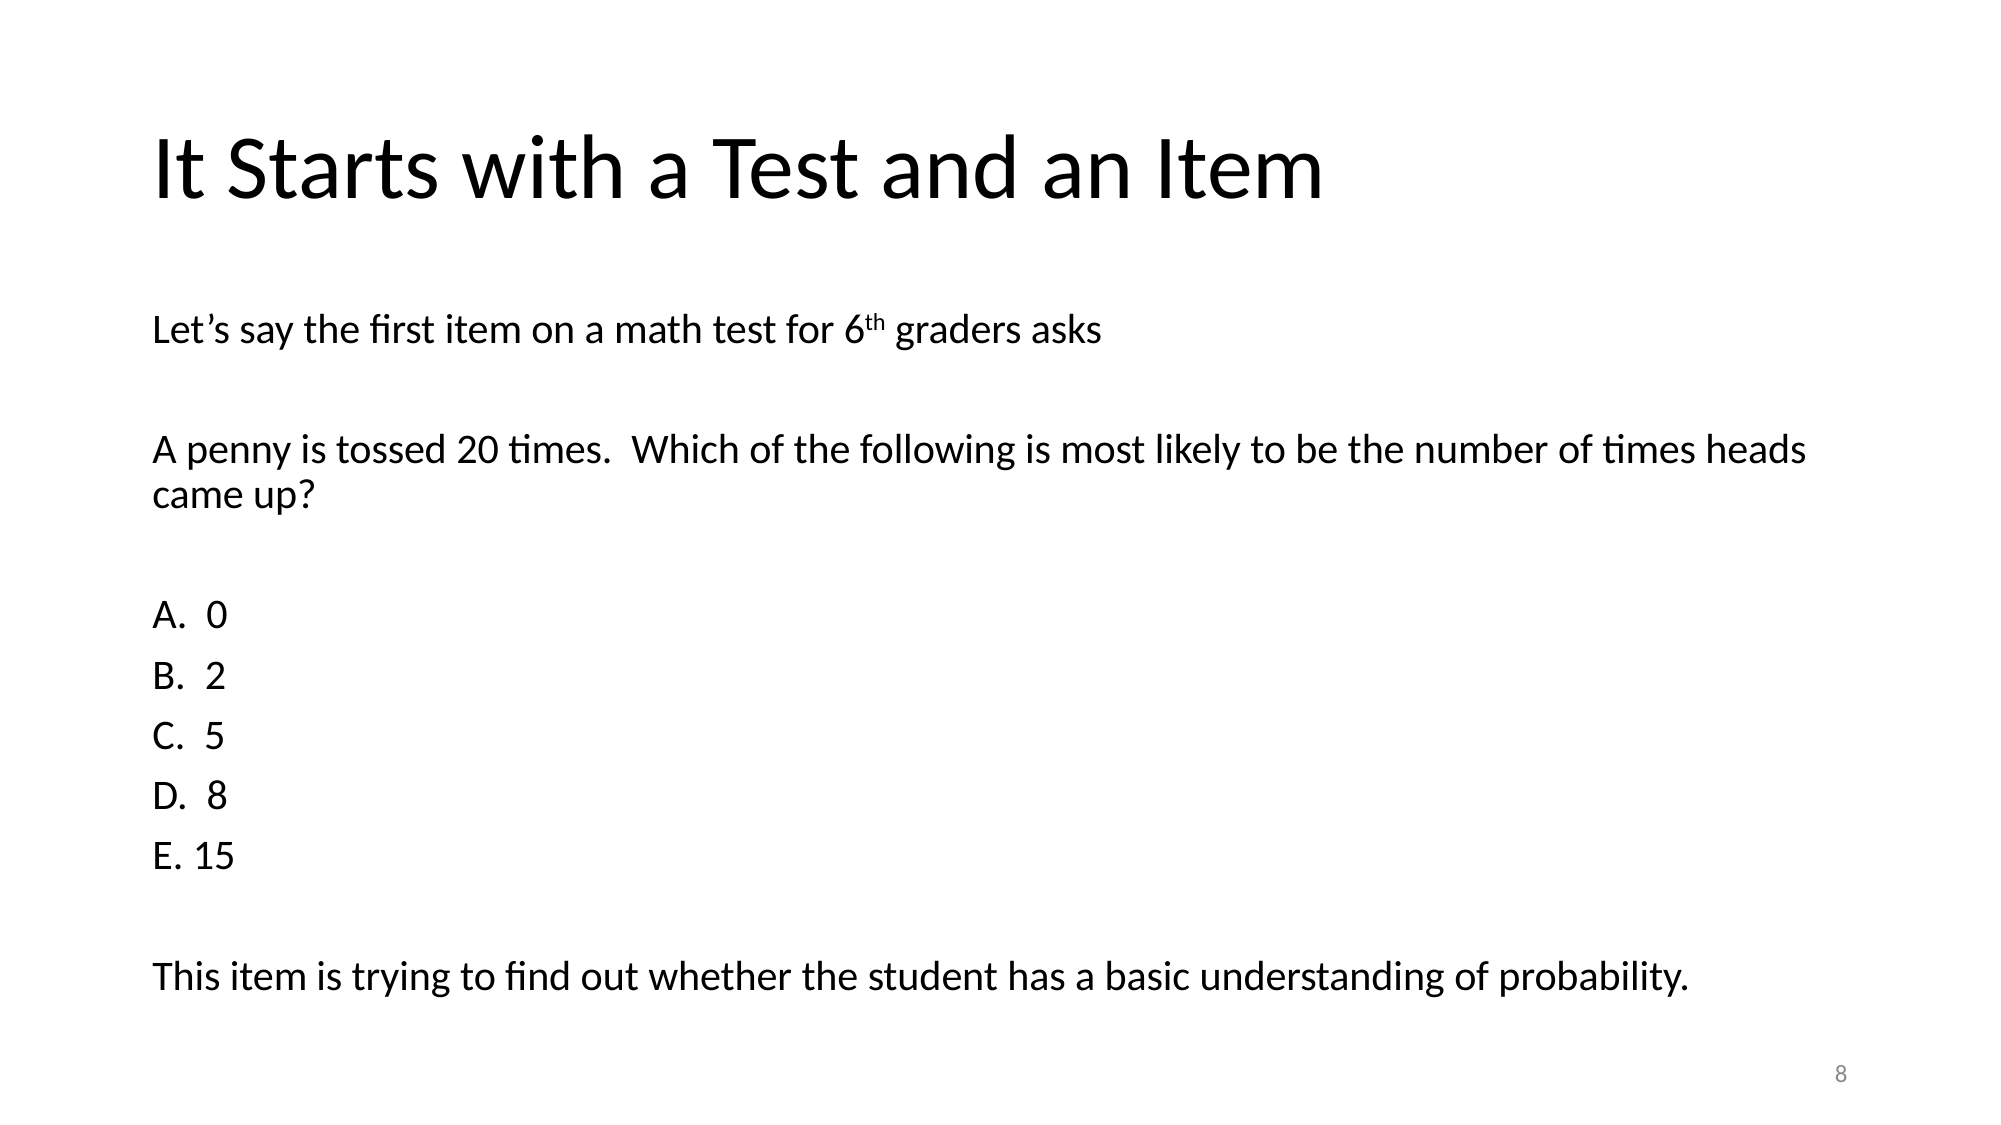

# It Starts with a Test and an Item
Let’s say the first item on a math test for 6th graders asks

A penny is tossed 20 times.  Which of the following is most likely to be the number of times heads came up?

A.  0
B.  2
C.  5
D.  8
E. 15

This item is trying to find out whether the student has a basic understanding of probability.
8